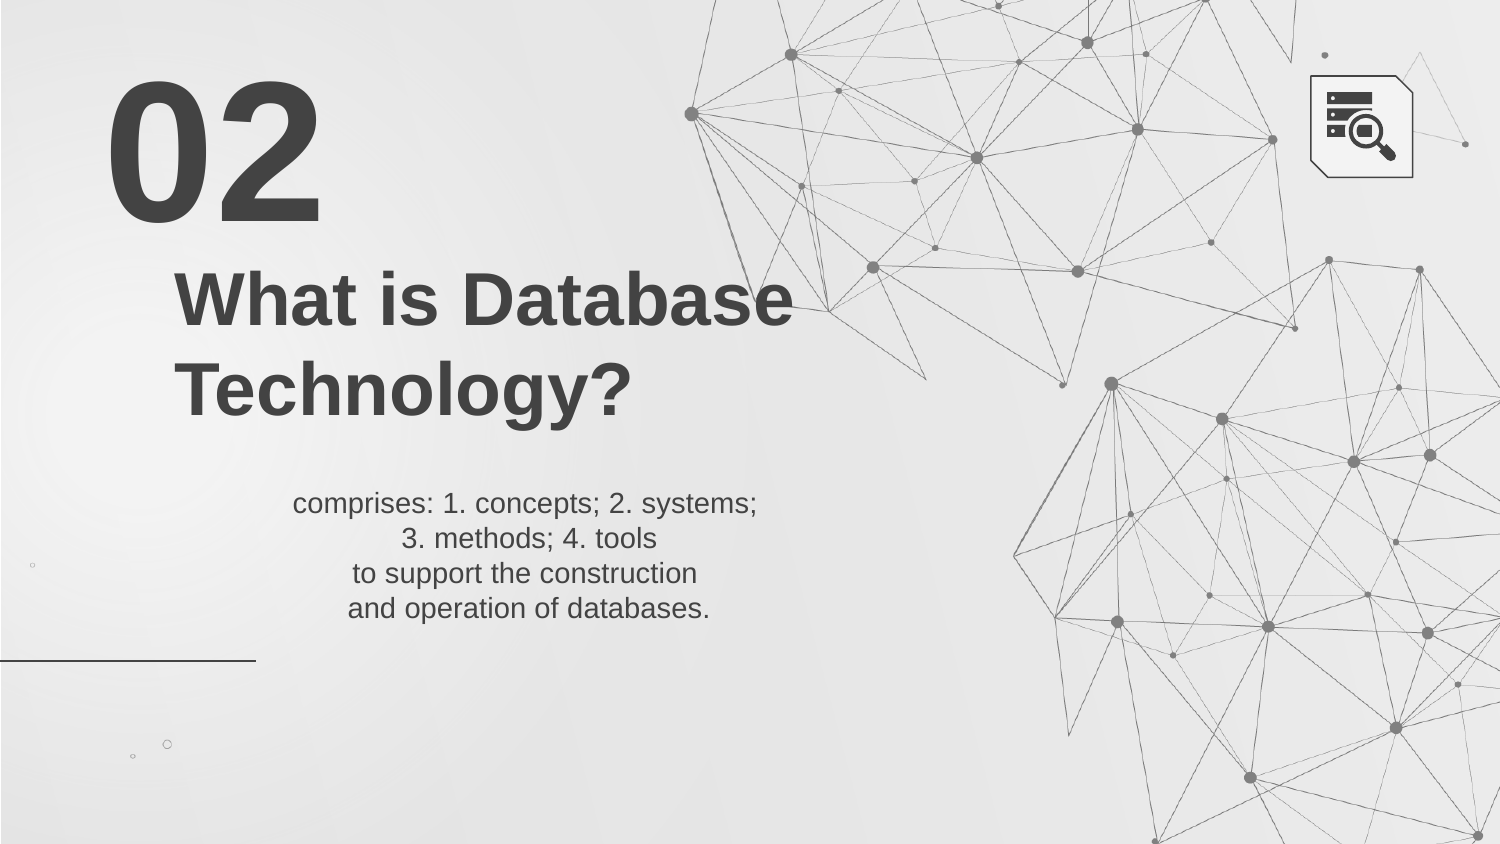

02

# What is Database 	Technology?
comprises: 1. concepts; 2. systems;
3. methods; 4. tools
to support the construction
and operation of databases.